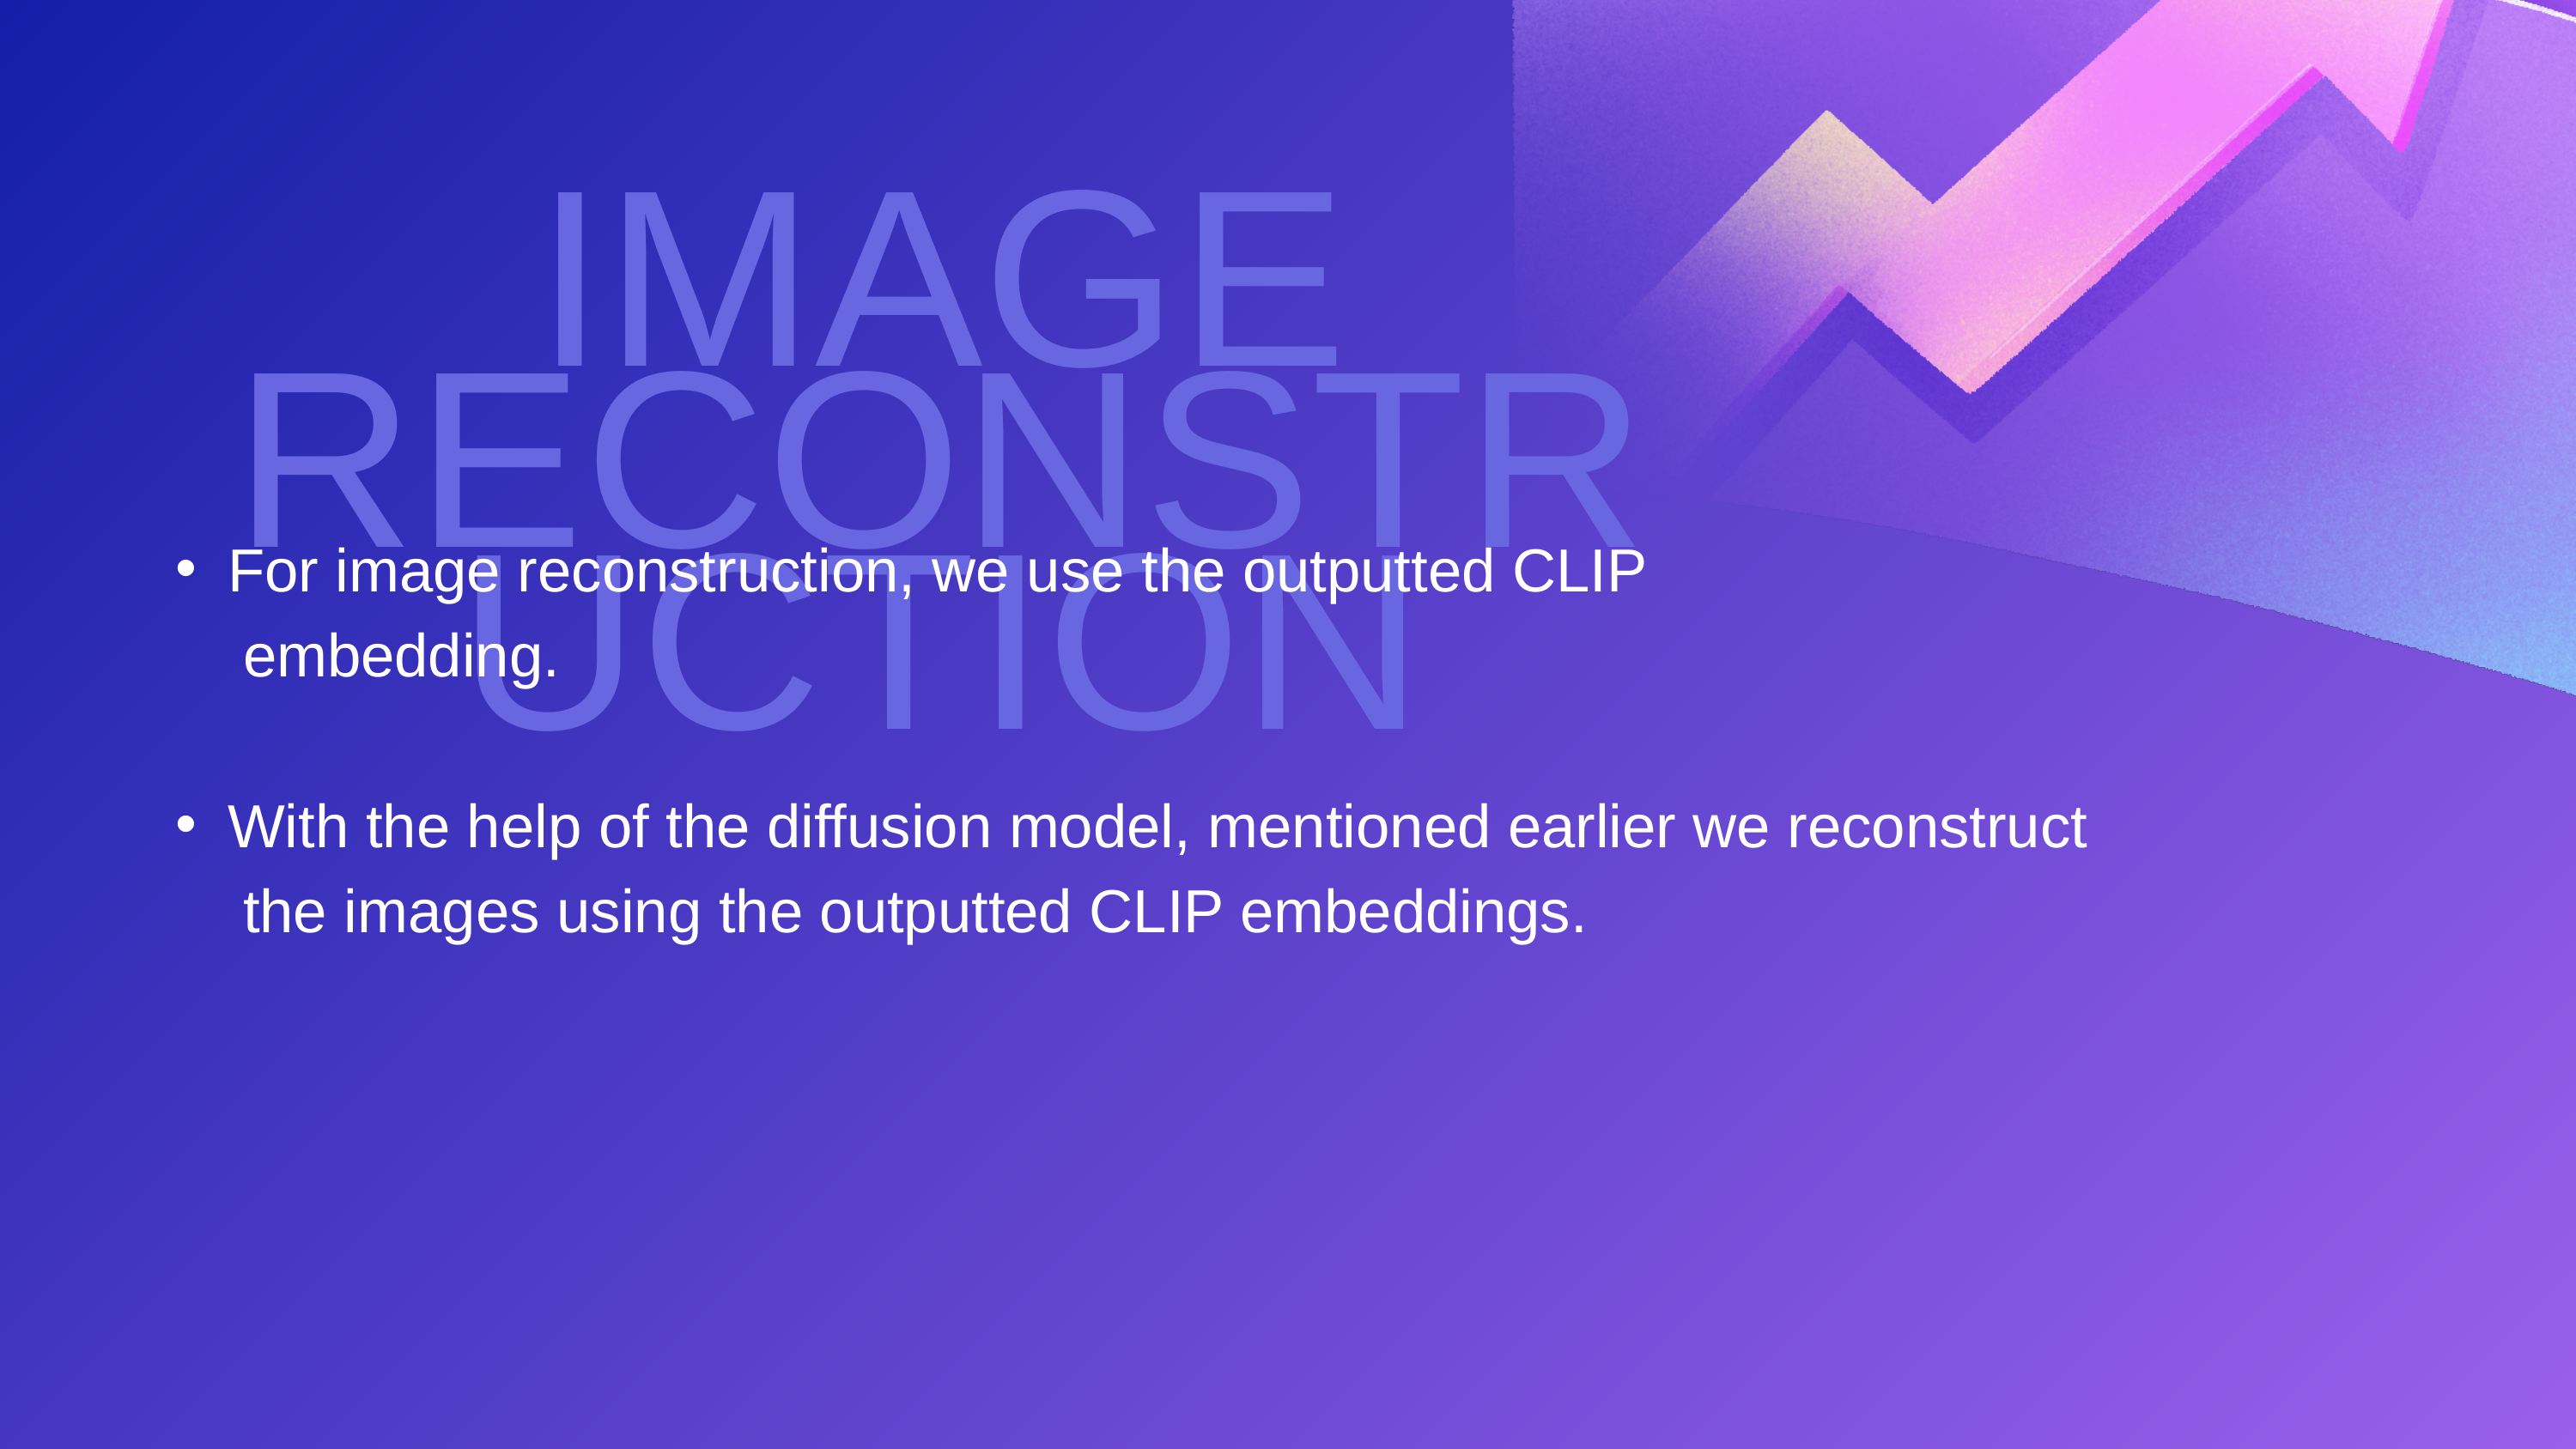

IMAGE RECONSTRUCTION
For image reconstruction, we use the outputted CLIP
       embedding.

With the help of the diffusion model, mentioned earlier we reconstruct
       the images using the outputted CLIP embeddings.